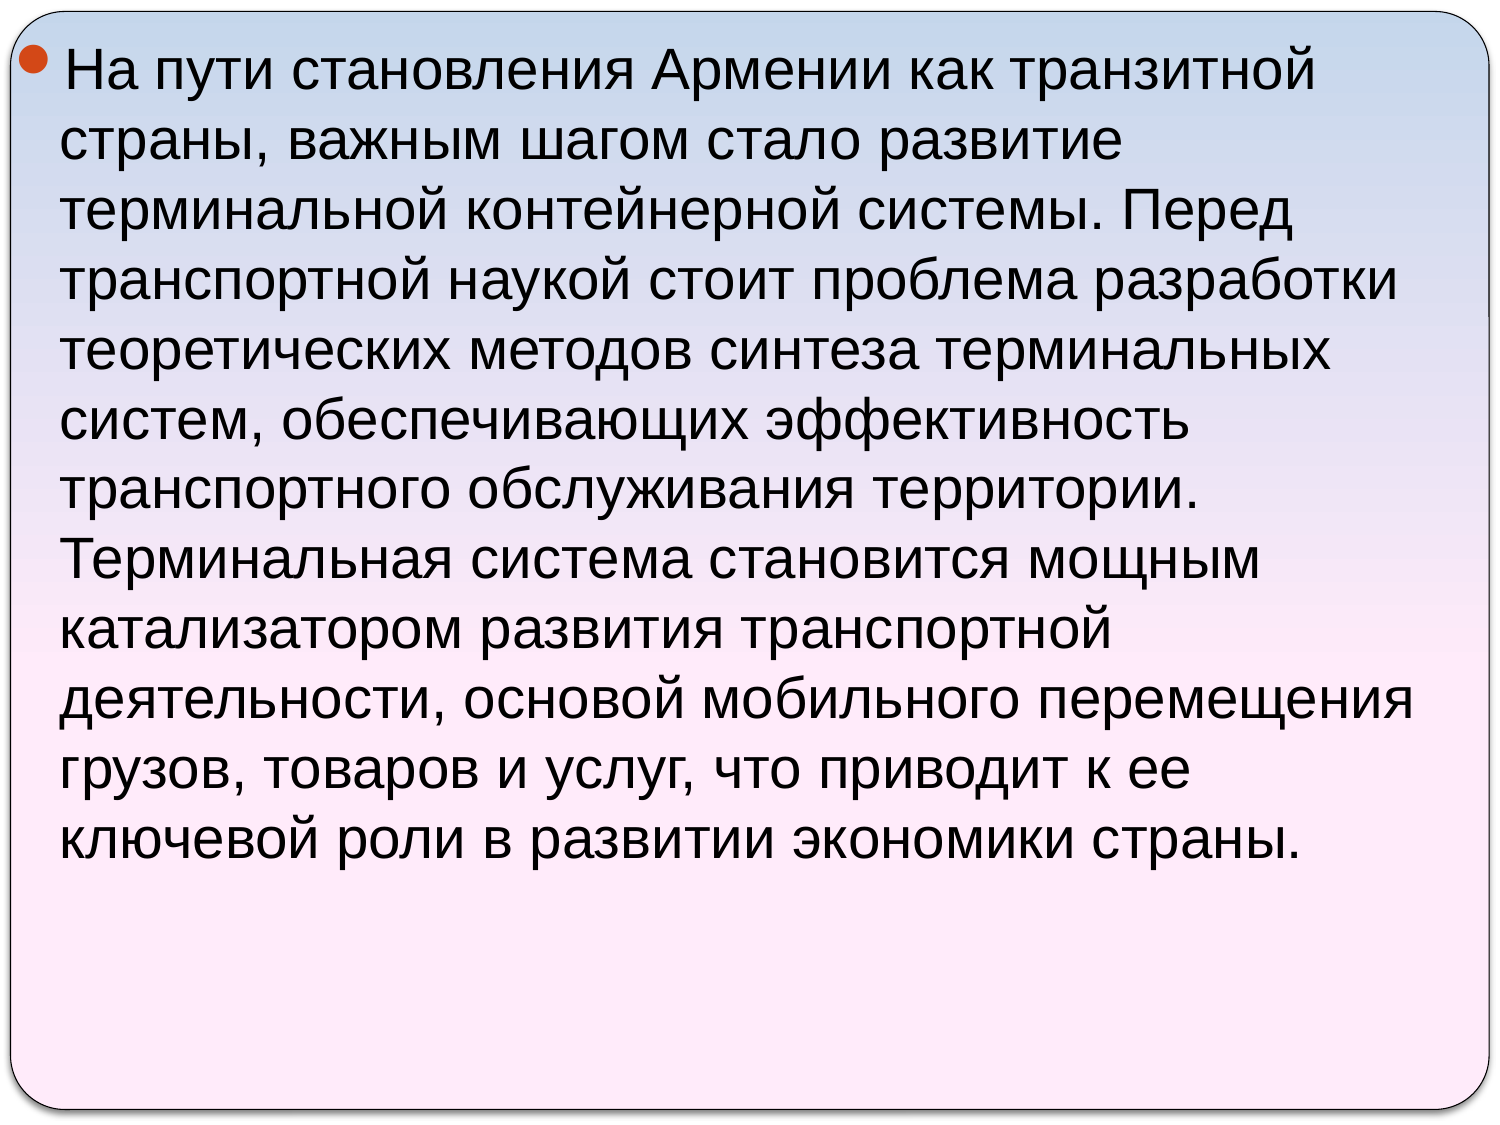

На пути становления Армении как транзитной страны, важным шагом стало развитие терминальной контейнерной системы. Перед транспортной наукой стоит проблема разработки теоретических методов синтеза терминальных систем, обеспечивающих эффективность транспортного обслуживания территории. Терминальная система становится мощным катализатором развития транспортной деятельности, основой мобильного перемещения грузов, товаров и услуг, что приводит к ее ключевой роли в развитии экономики страны.